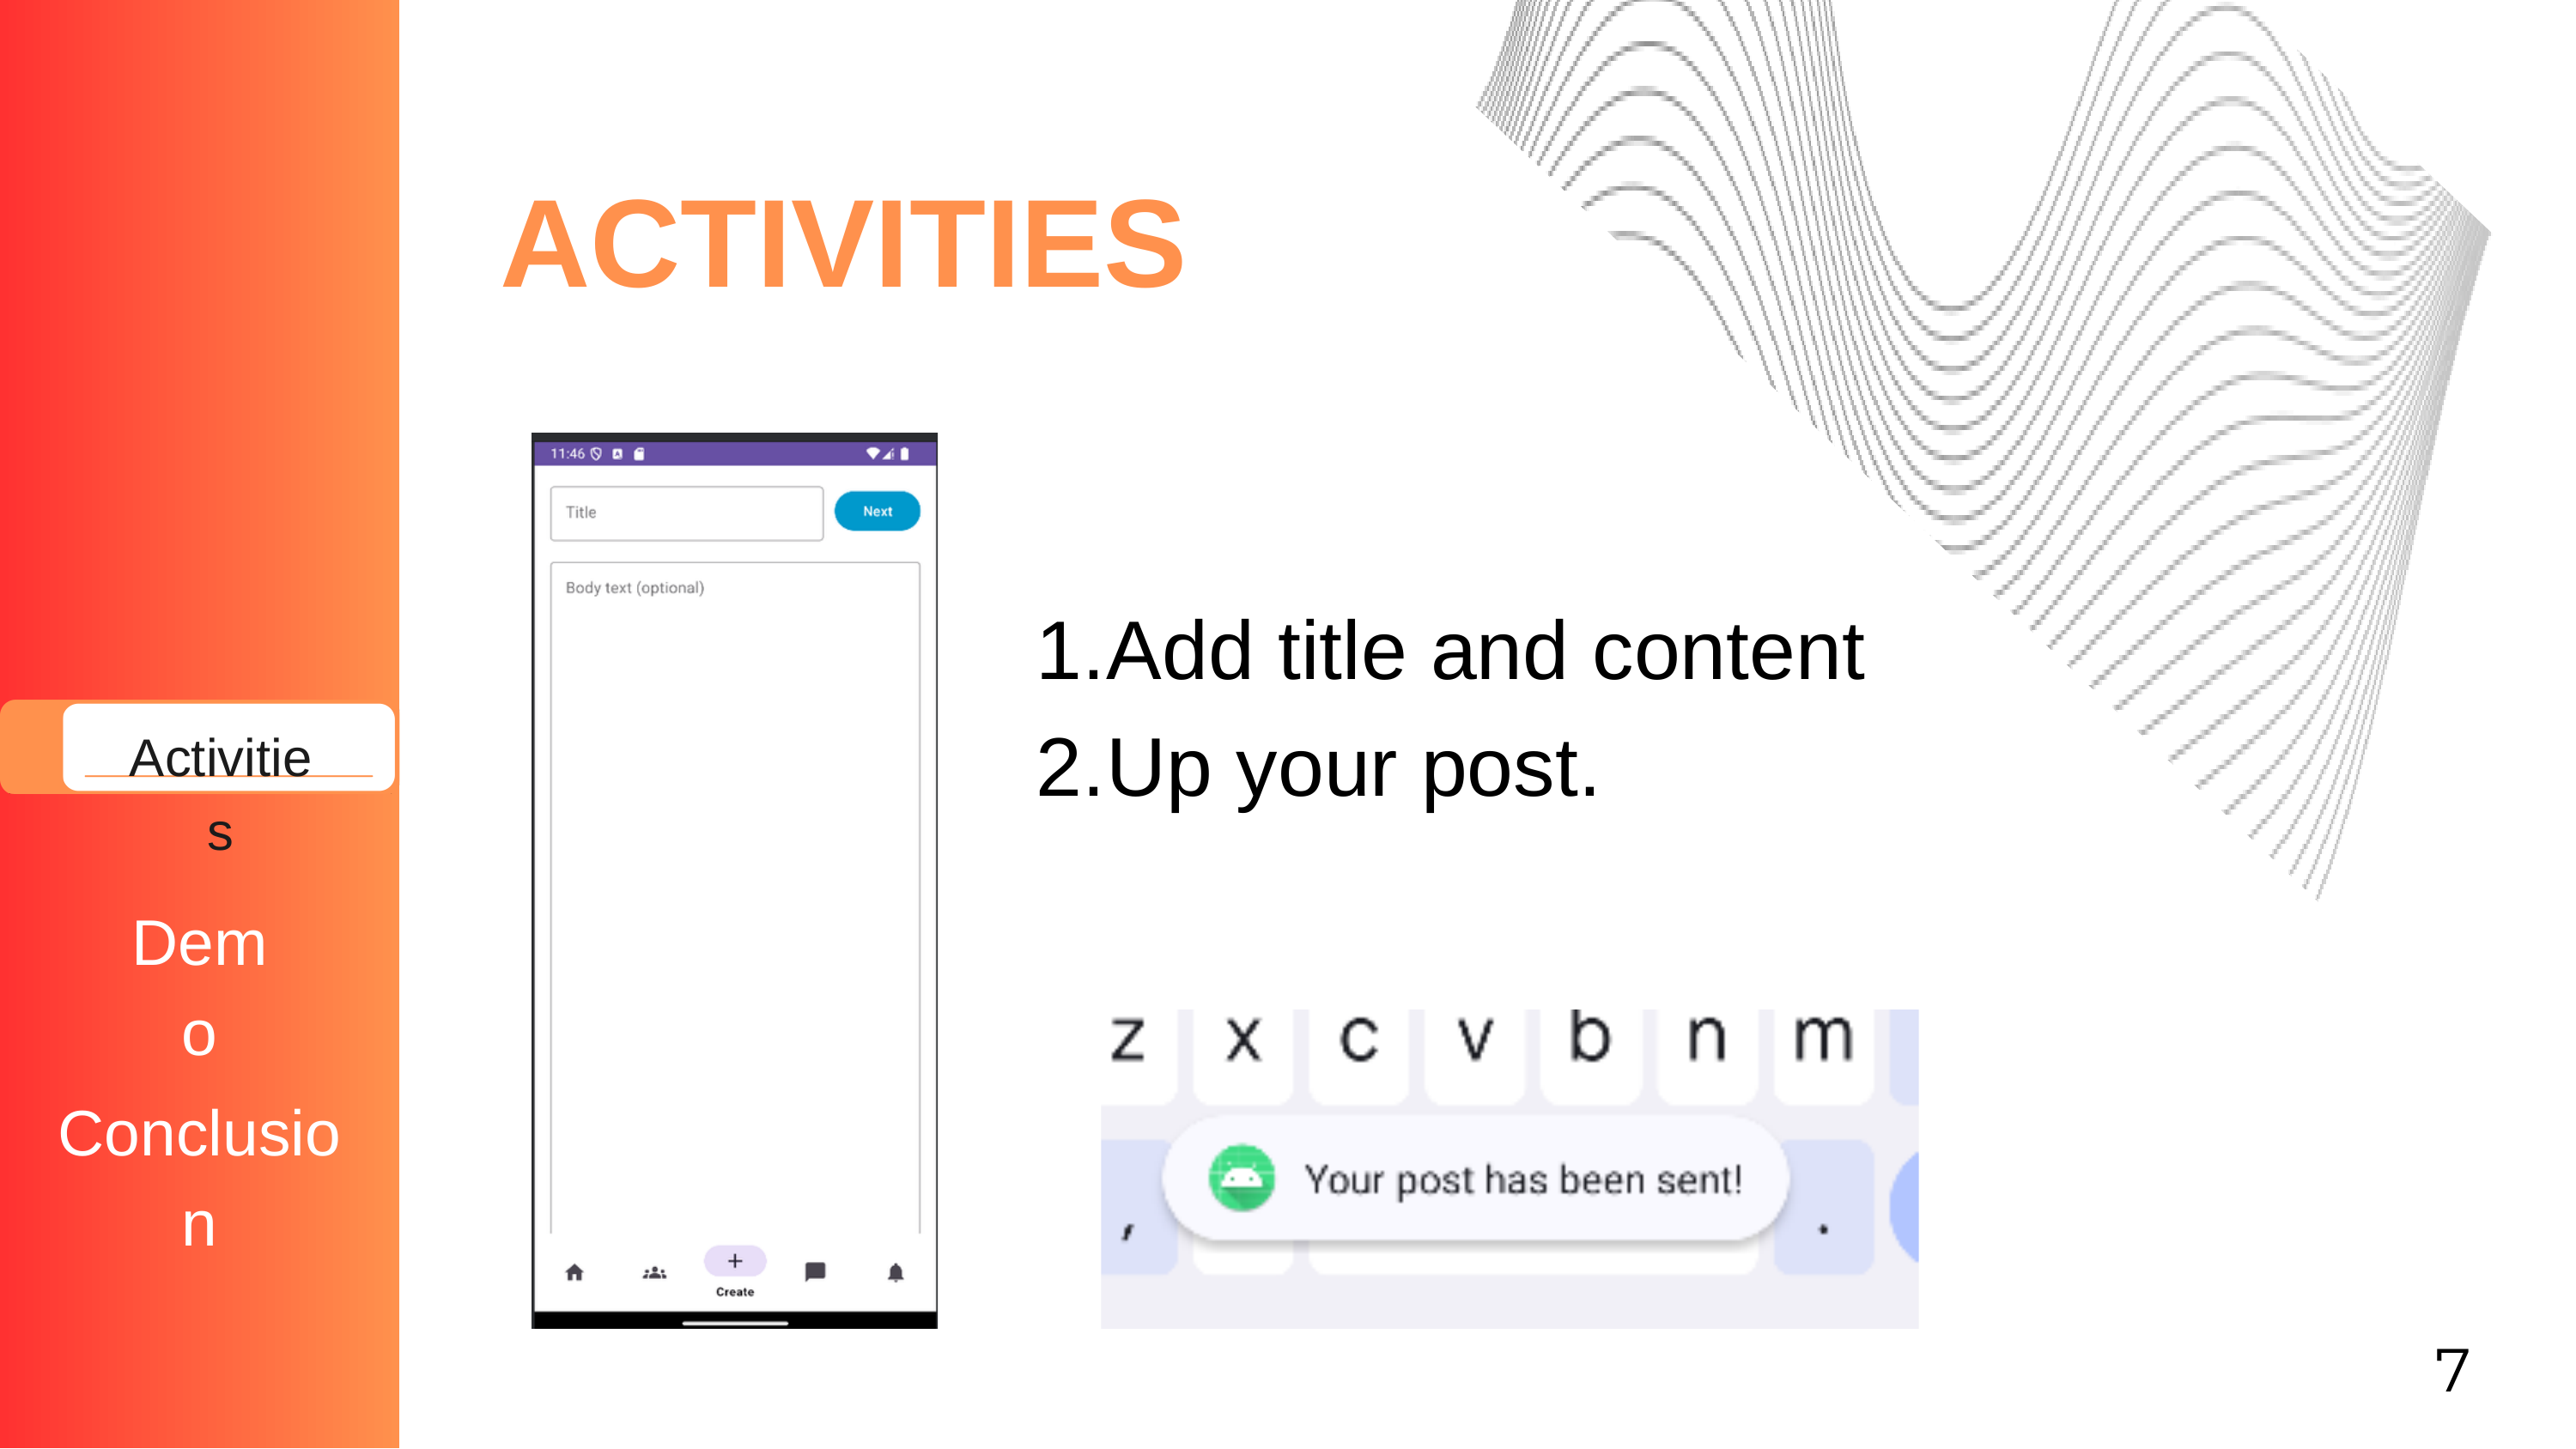

ACTIVITIES

Add title and content
Up your post.

Activities
Demo

Conclusion
7